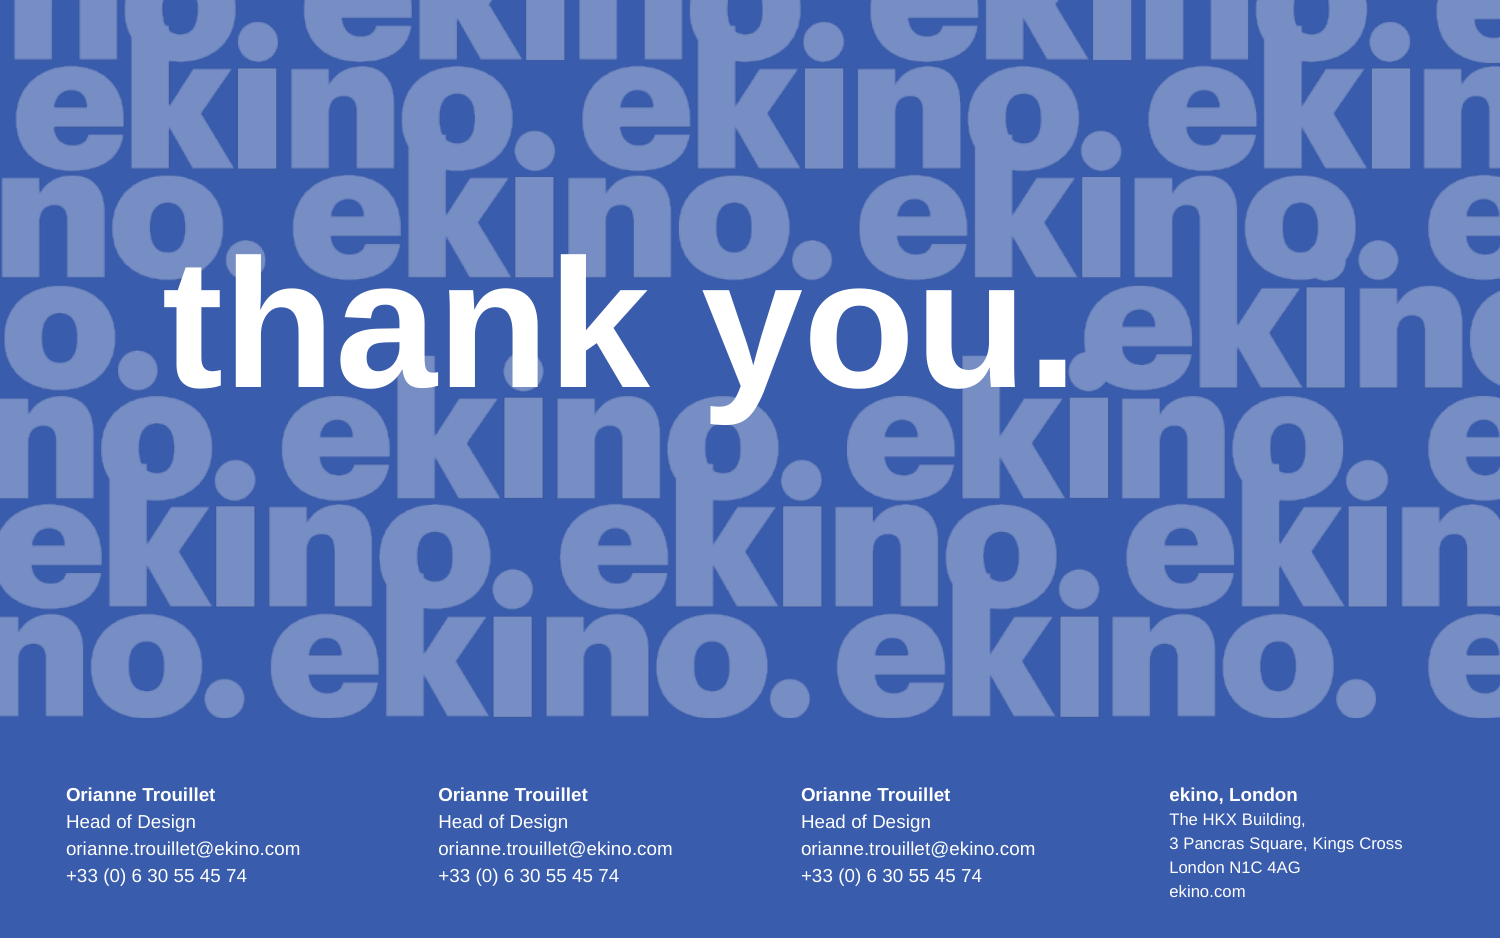

Orianne Trouillet
Head of Design
orianne.trouillet@ekino.com
+33 (0) 6 30 55 45 74

Orianne Trouillet
Head of Design
orianne.trouillet@ekino.com
+33 (0) 6 30 55 45 74

Orianne Trouillet
Head of Design
orianne.trouillet@ekino.com
+33 (0) 6 30 55 45 74